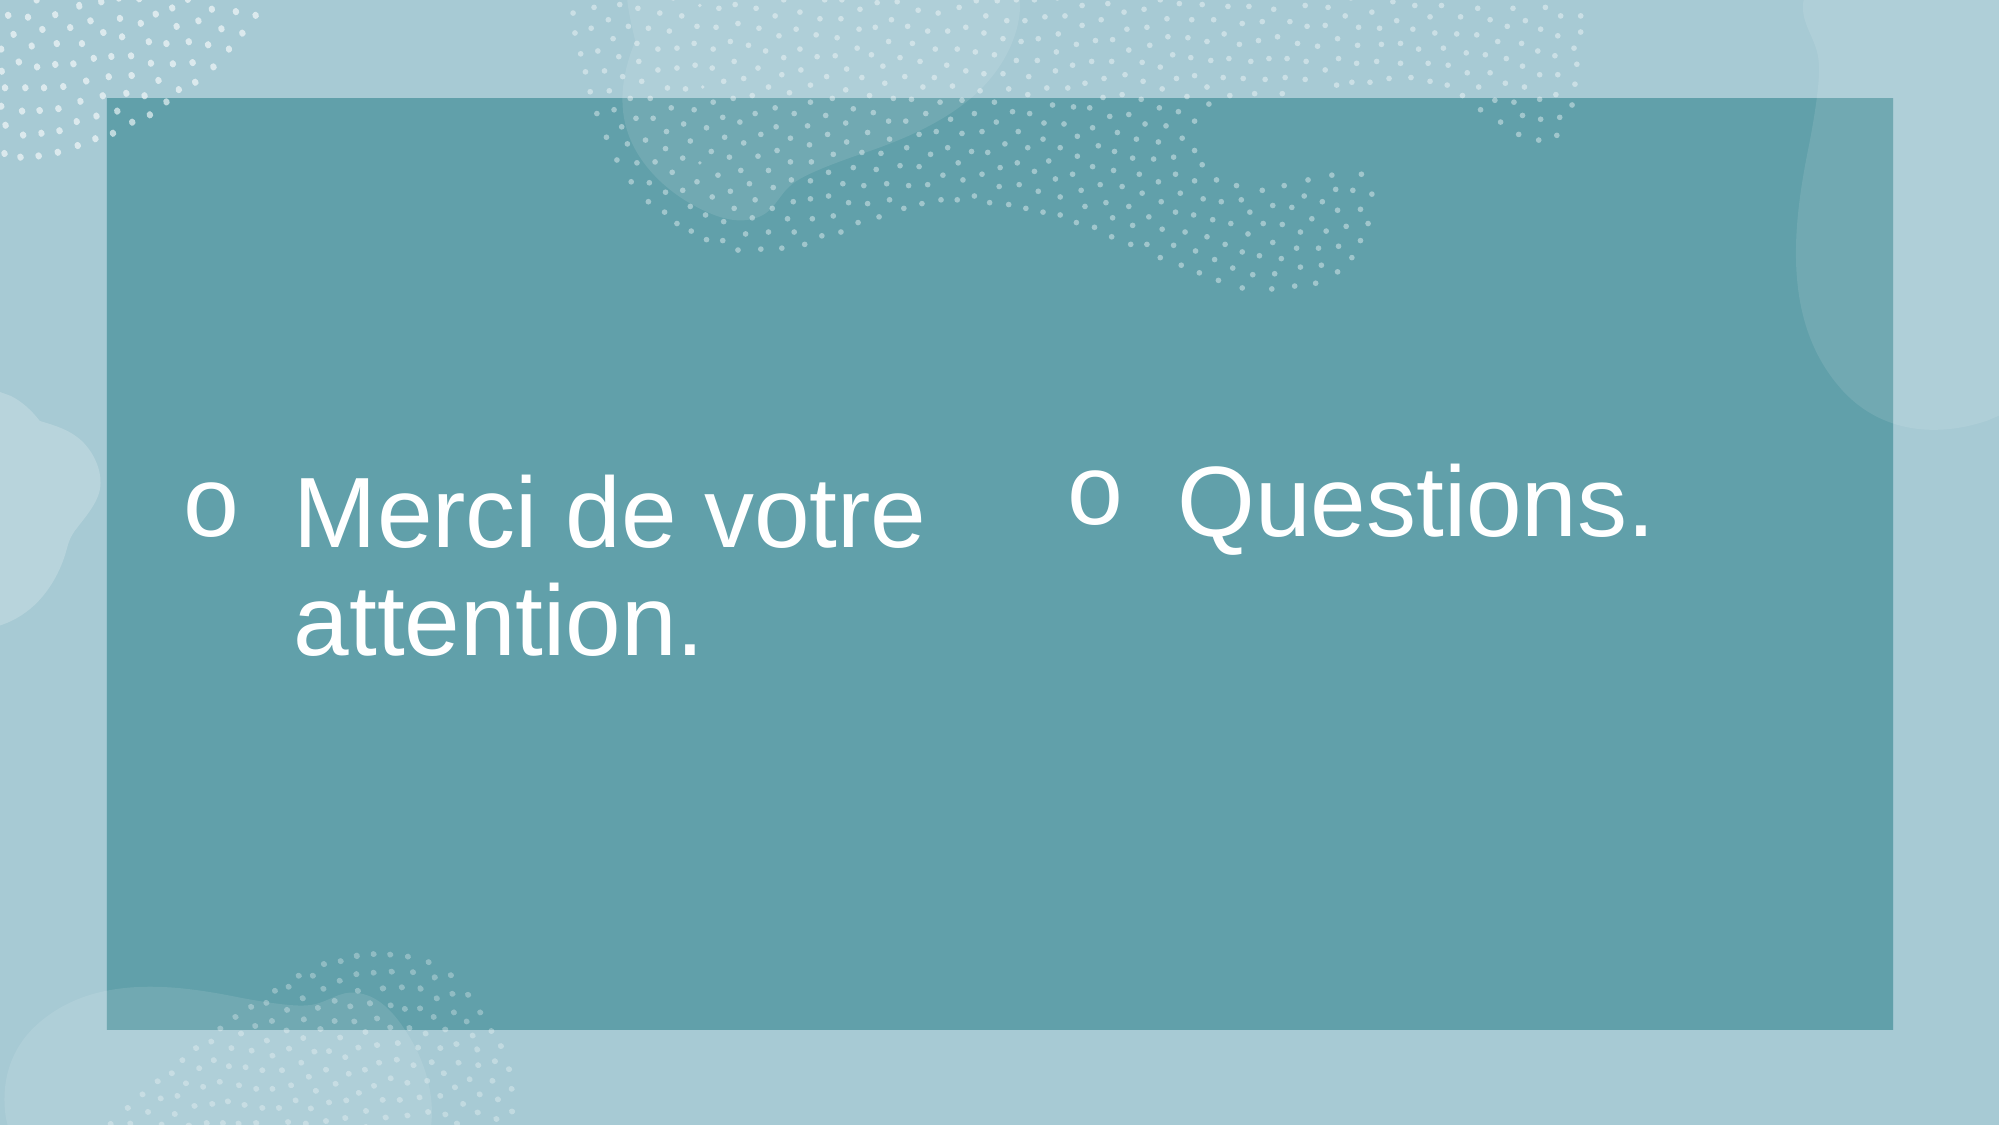

Questions.
# Merci de votre attention.
Juan Luis Acebal Rico- Data Analyst
17